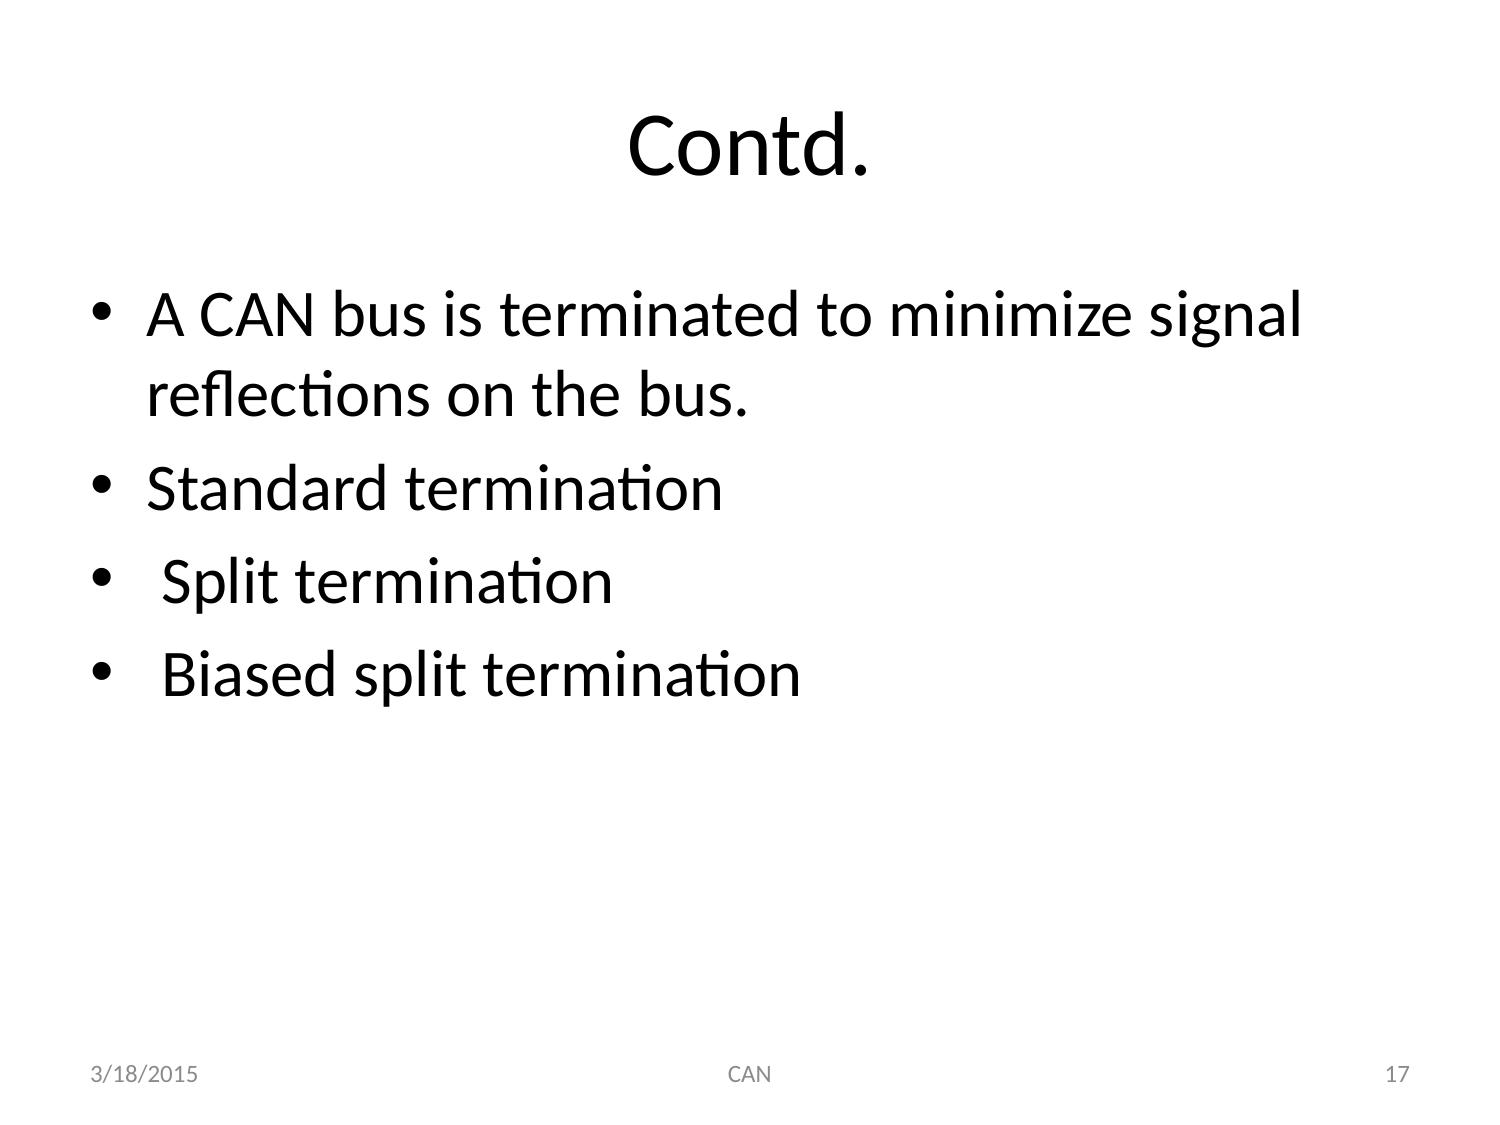

# Contd.
A CAN bus is terminated to minimize signal reflections on the bus.
Standard termination
 Split termination
 Biased split termination
3/18/2015
CAN
17